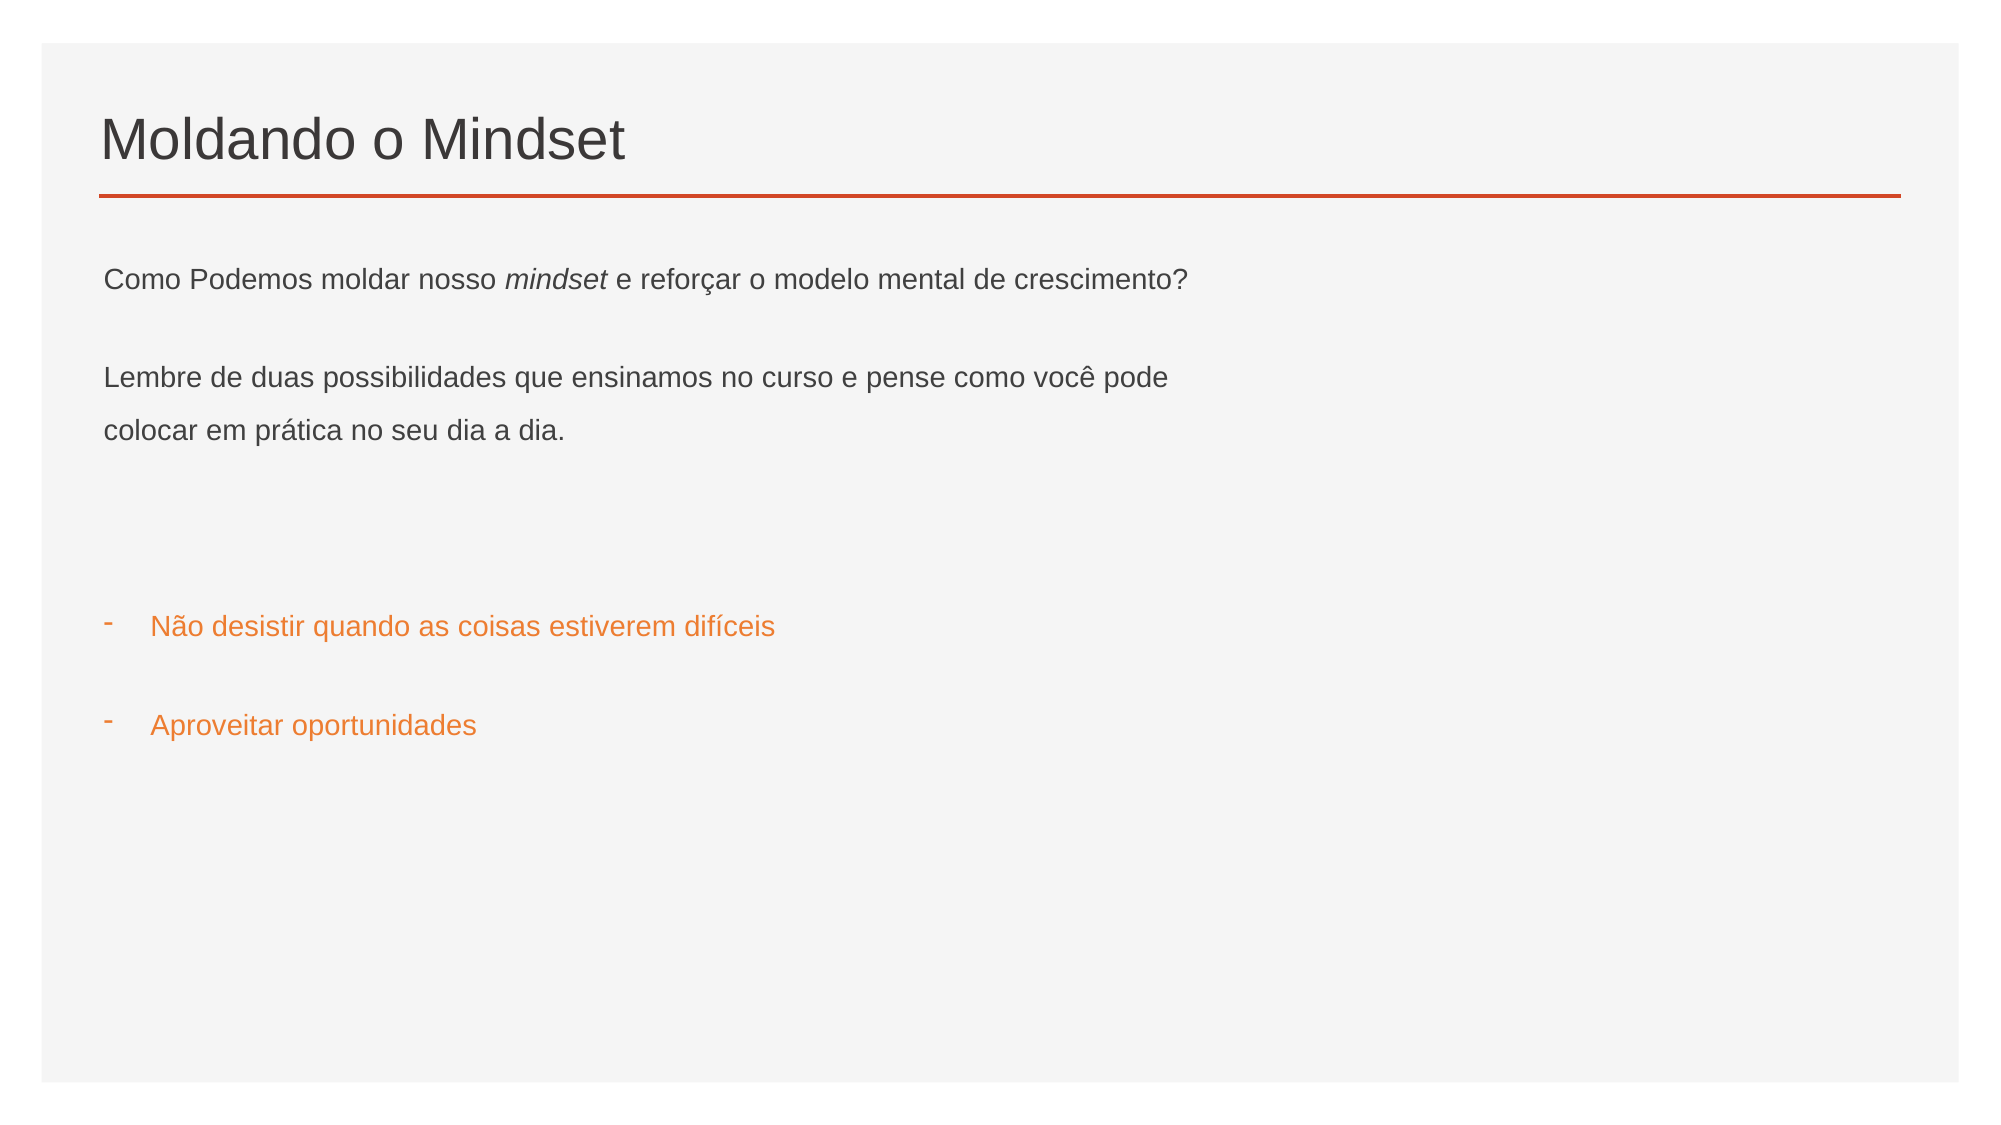

# Moldando o Mindset
Como Podemos moldar nosso mindset e reforçar o modelo mental de crescimento?
Lembre de duas possibilidades que ensinamos no curso e pense como você pode colocar em prática no seu dia a dia.

Não desistir quando as coisas estiverem difíceis
Aproveitar oportunidades